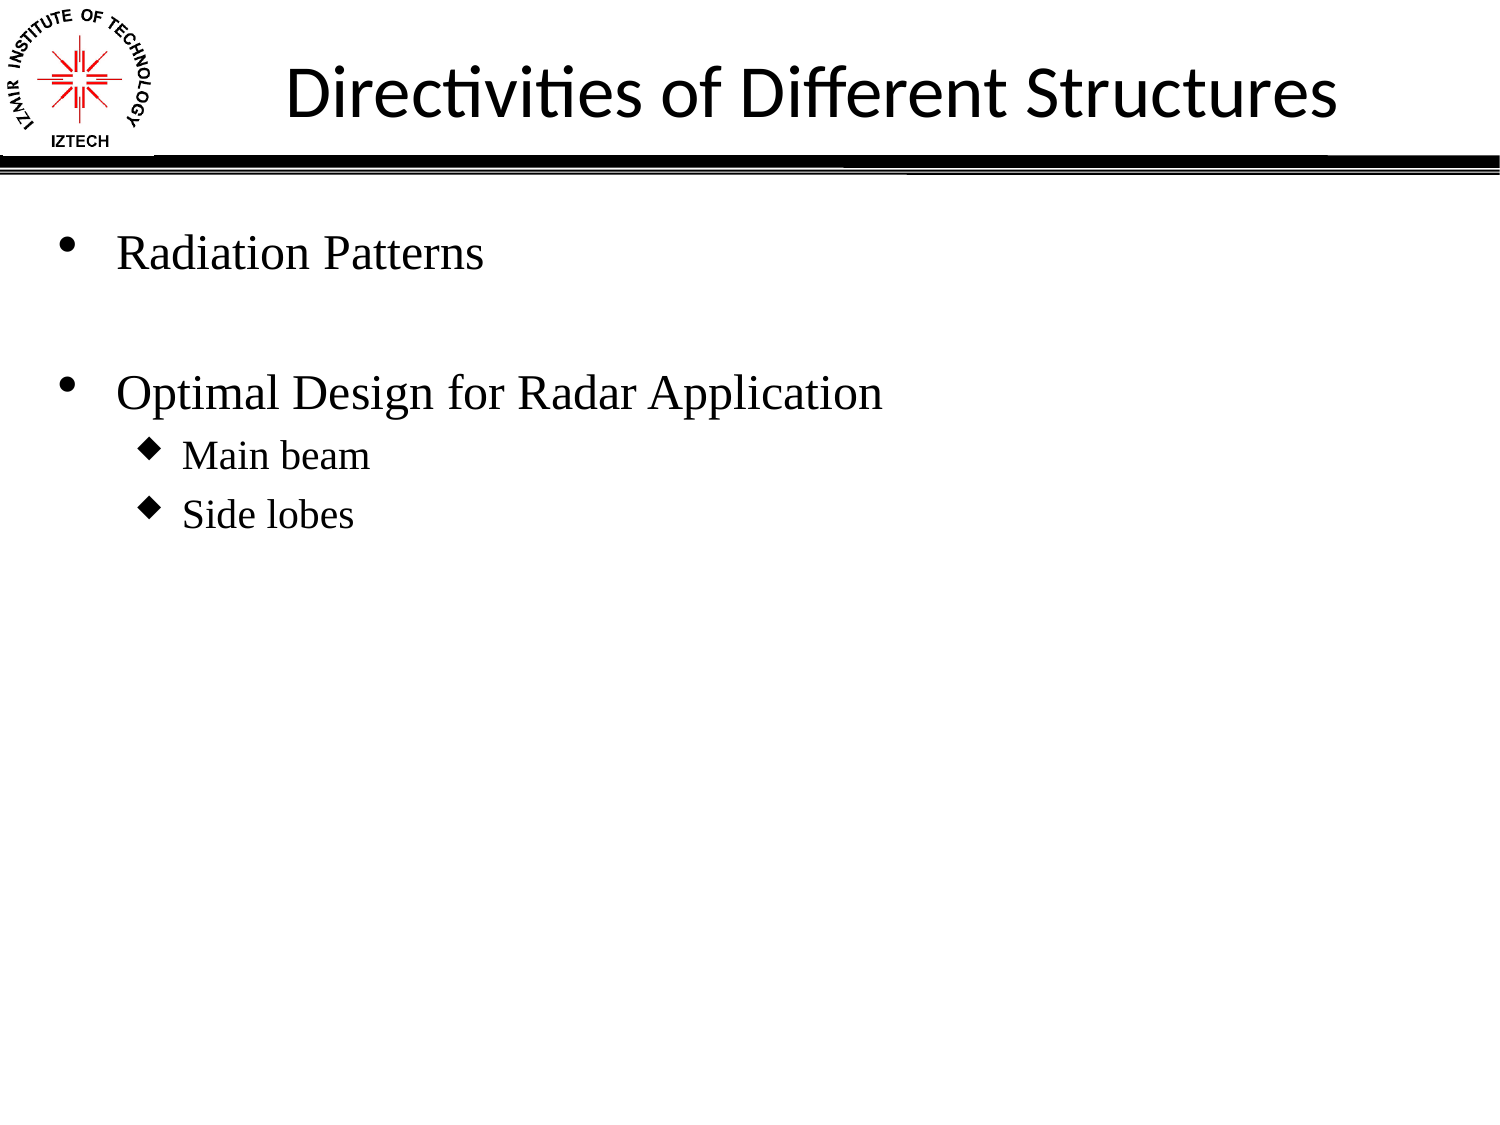

# Directivities of Different Structures
Radiation Patterns

Optimal Design for Radar Application
Main beam
Side lobes